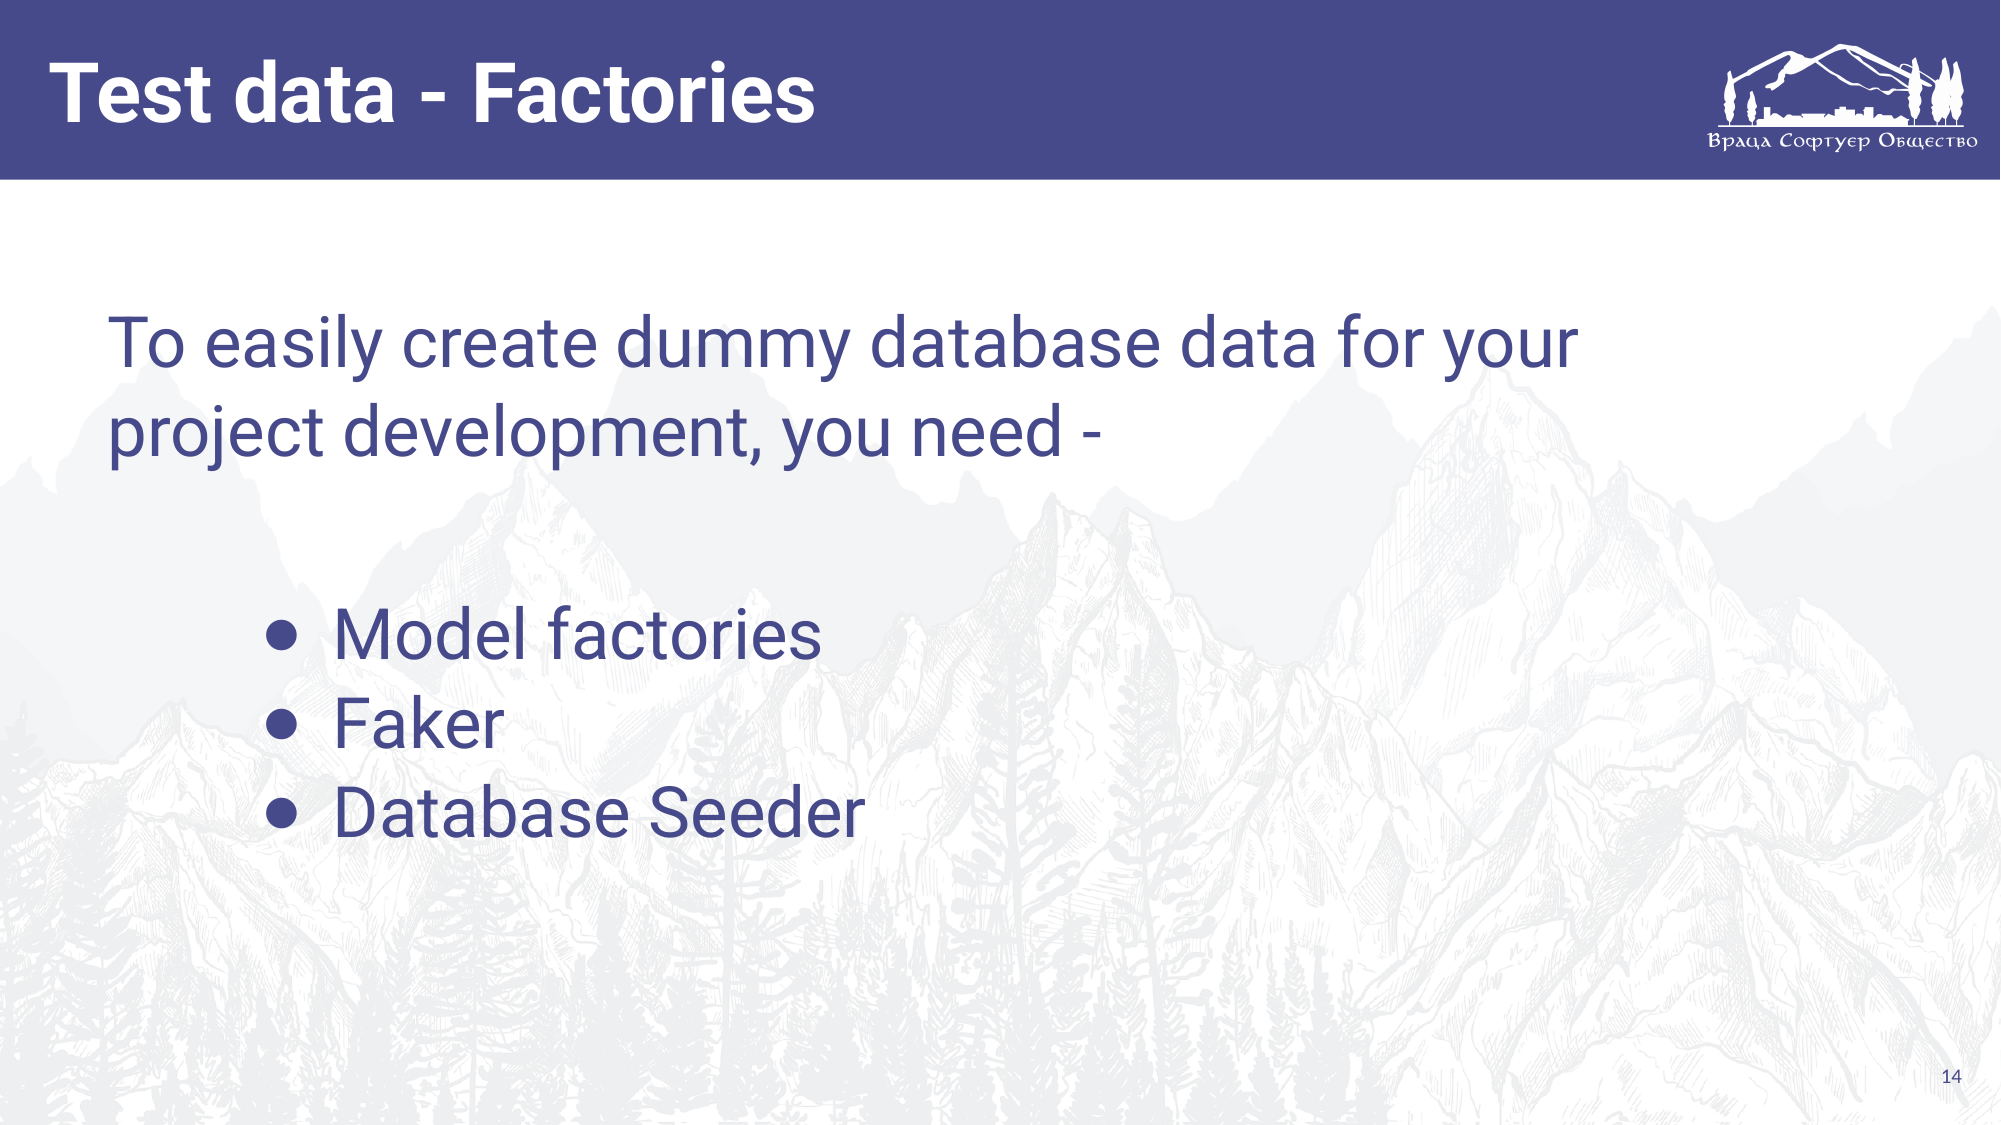

# Test data - Factories
To easily create dummy database data for your project development, you need -

Model factories
Faker
Database Seeder
14